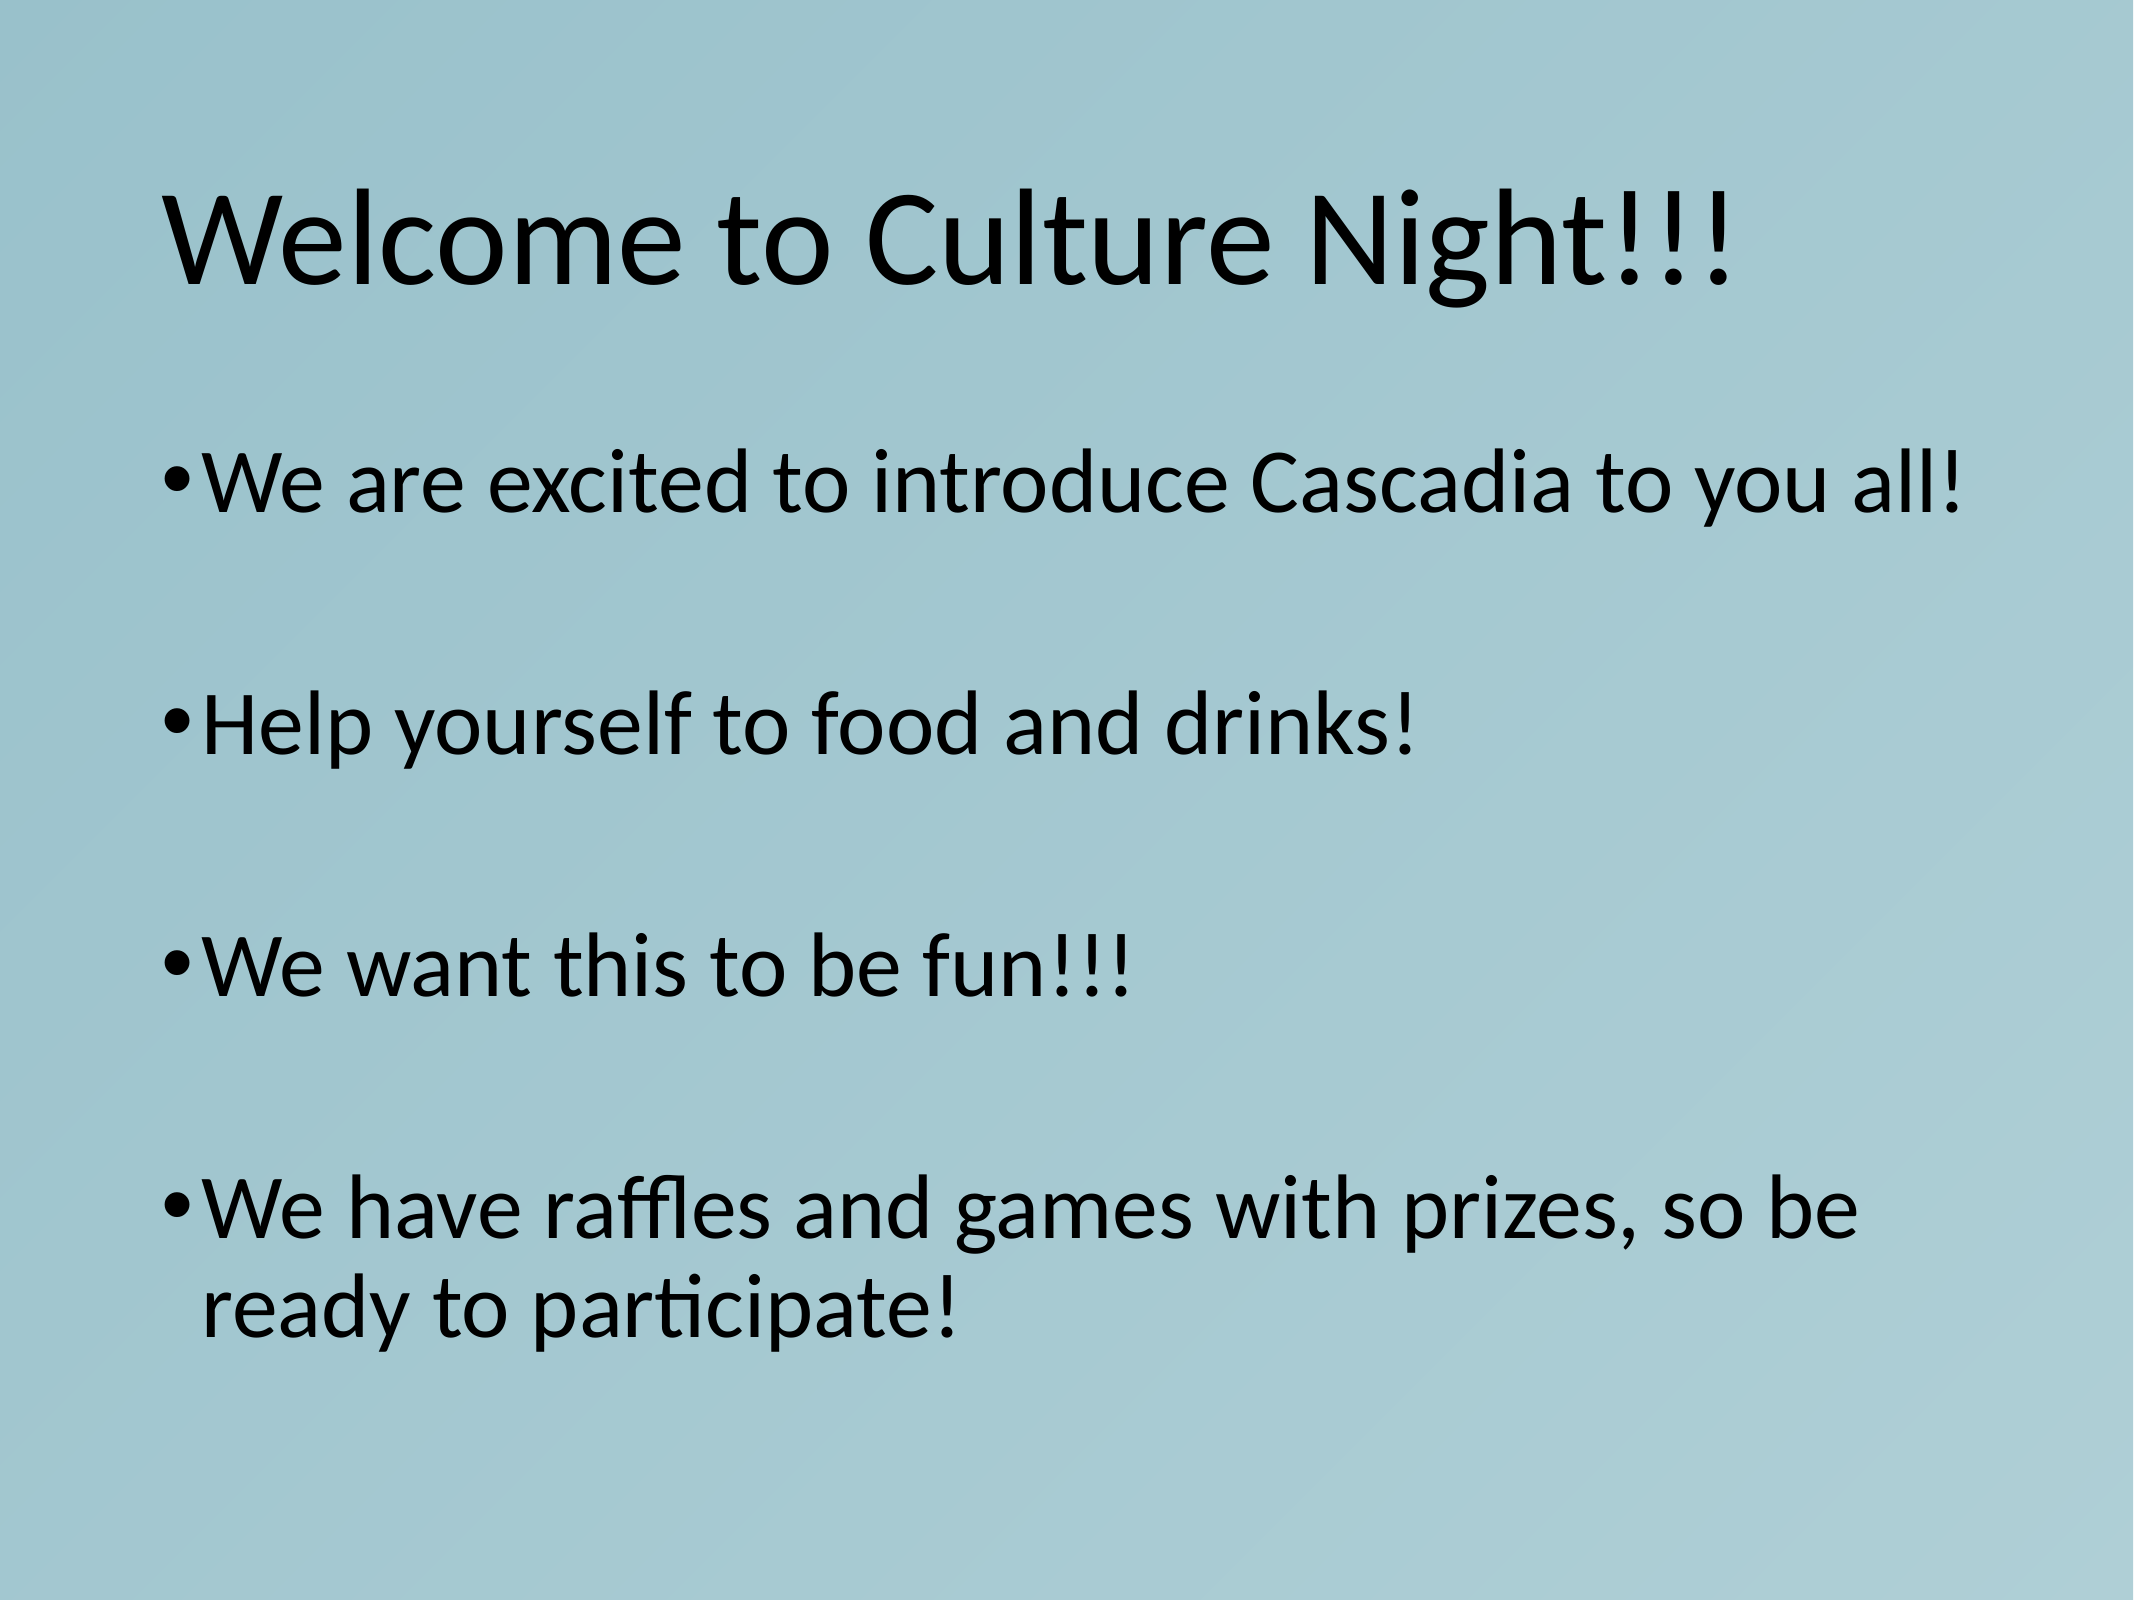

# Welcome to Culture Night!!!
We are excited to introduce Cascadia to you all!

Help yourself to food and drinks!

We want this to be fun!!!

We have raffles and games with prizes, so be ready to participate!